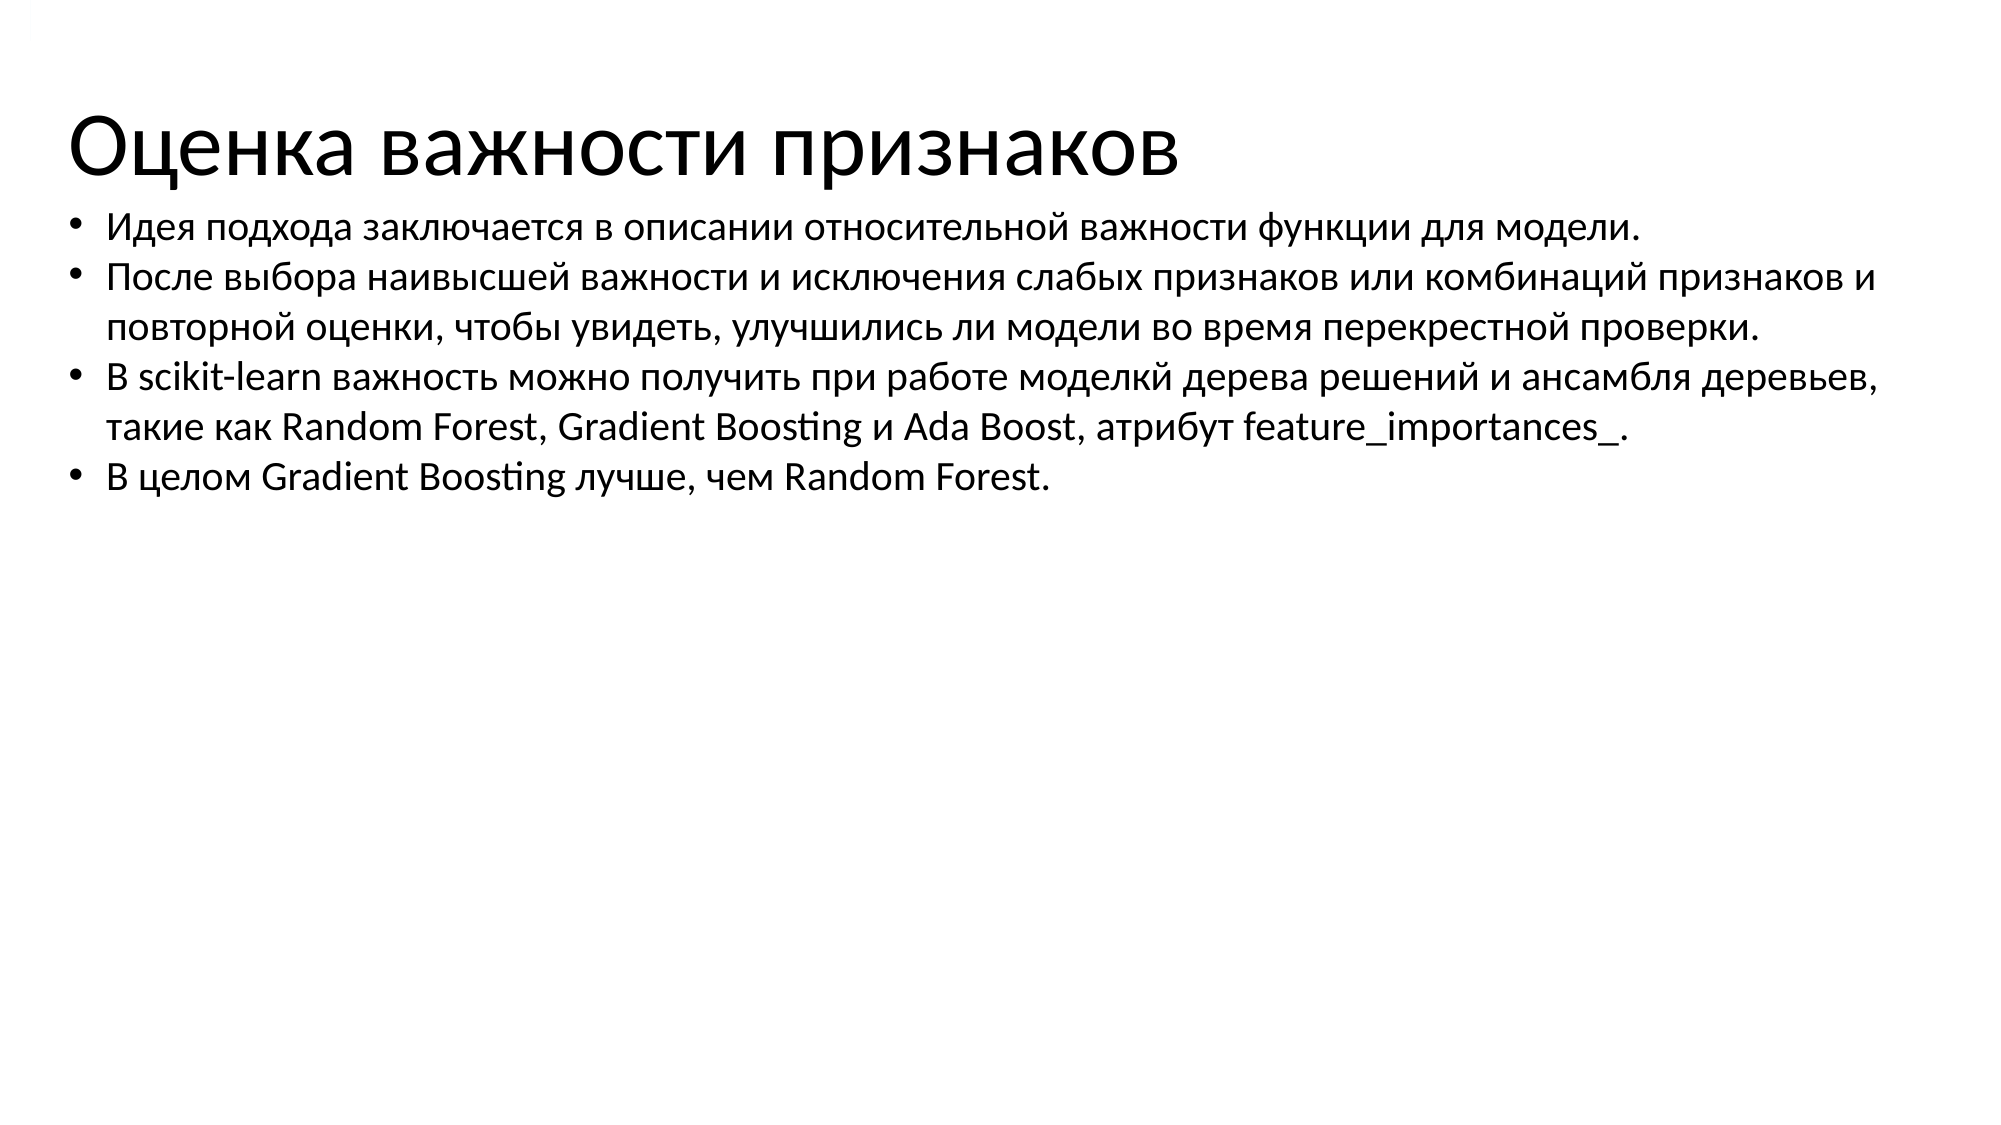

# Оценка важности признаков

Идея подхода заключается в описании относительной важности функции для модели.
После выбора наивысшей важности и исключения слабых признаков или комбинаций признаков и повторной оценки, чтобы увидеть, улучшились ли модели во время перекрестной проверки.
В scikit-learn важность можно получить при работе моделкй дерева решений и ансамбля деревьев, такие как Random Forest, Gradient Boosting и Ada Boost, атрибут feature_importances_.
В целом Gradient Boosting лучше, чем Random Forest.